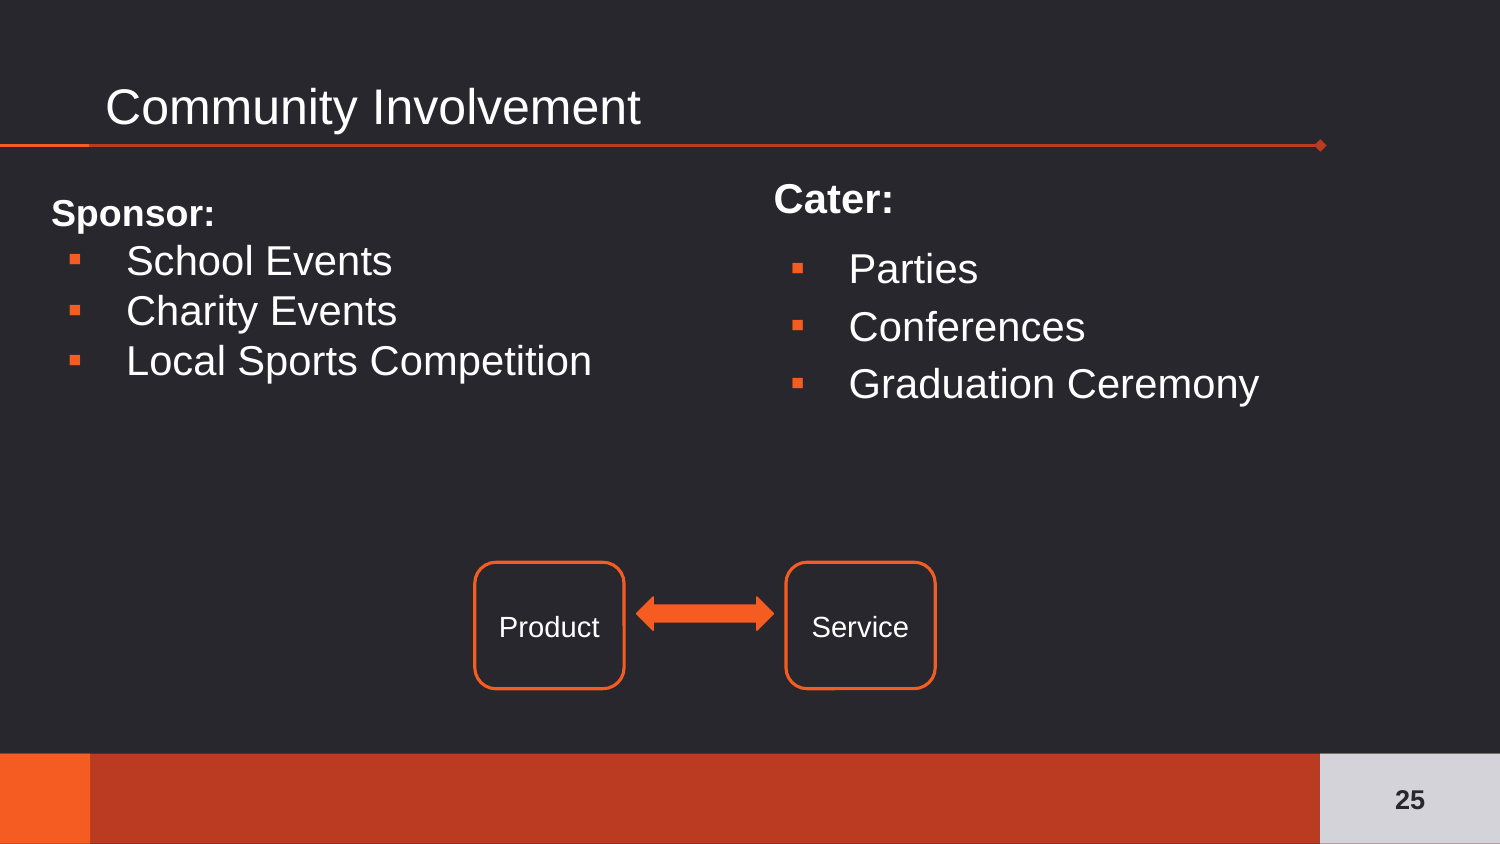

# Community Involvement
Cater:
Parties
Conferences
Graduation Ceremony
Sponsor:
School Events
Charity Events
Local Sports Competition

Service
Product

25